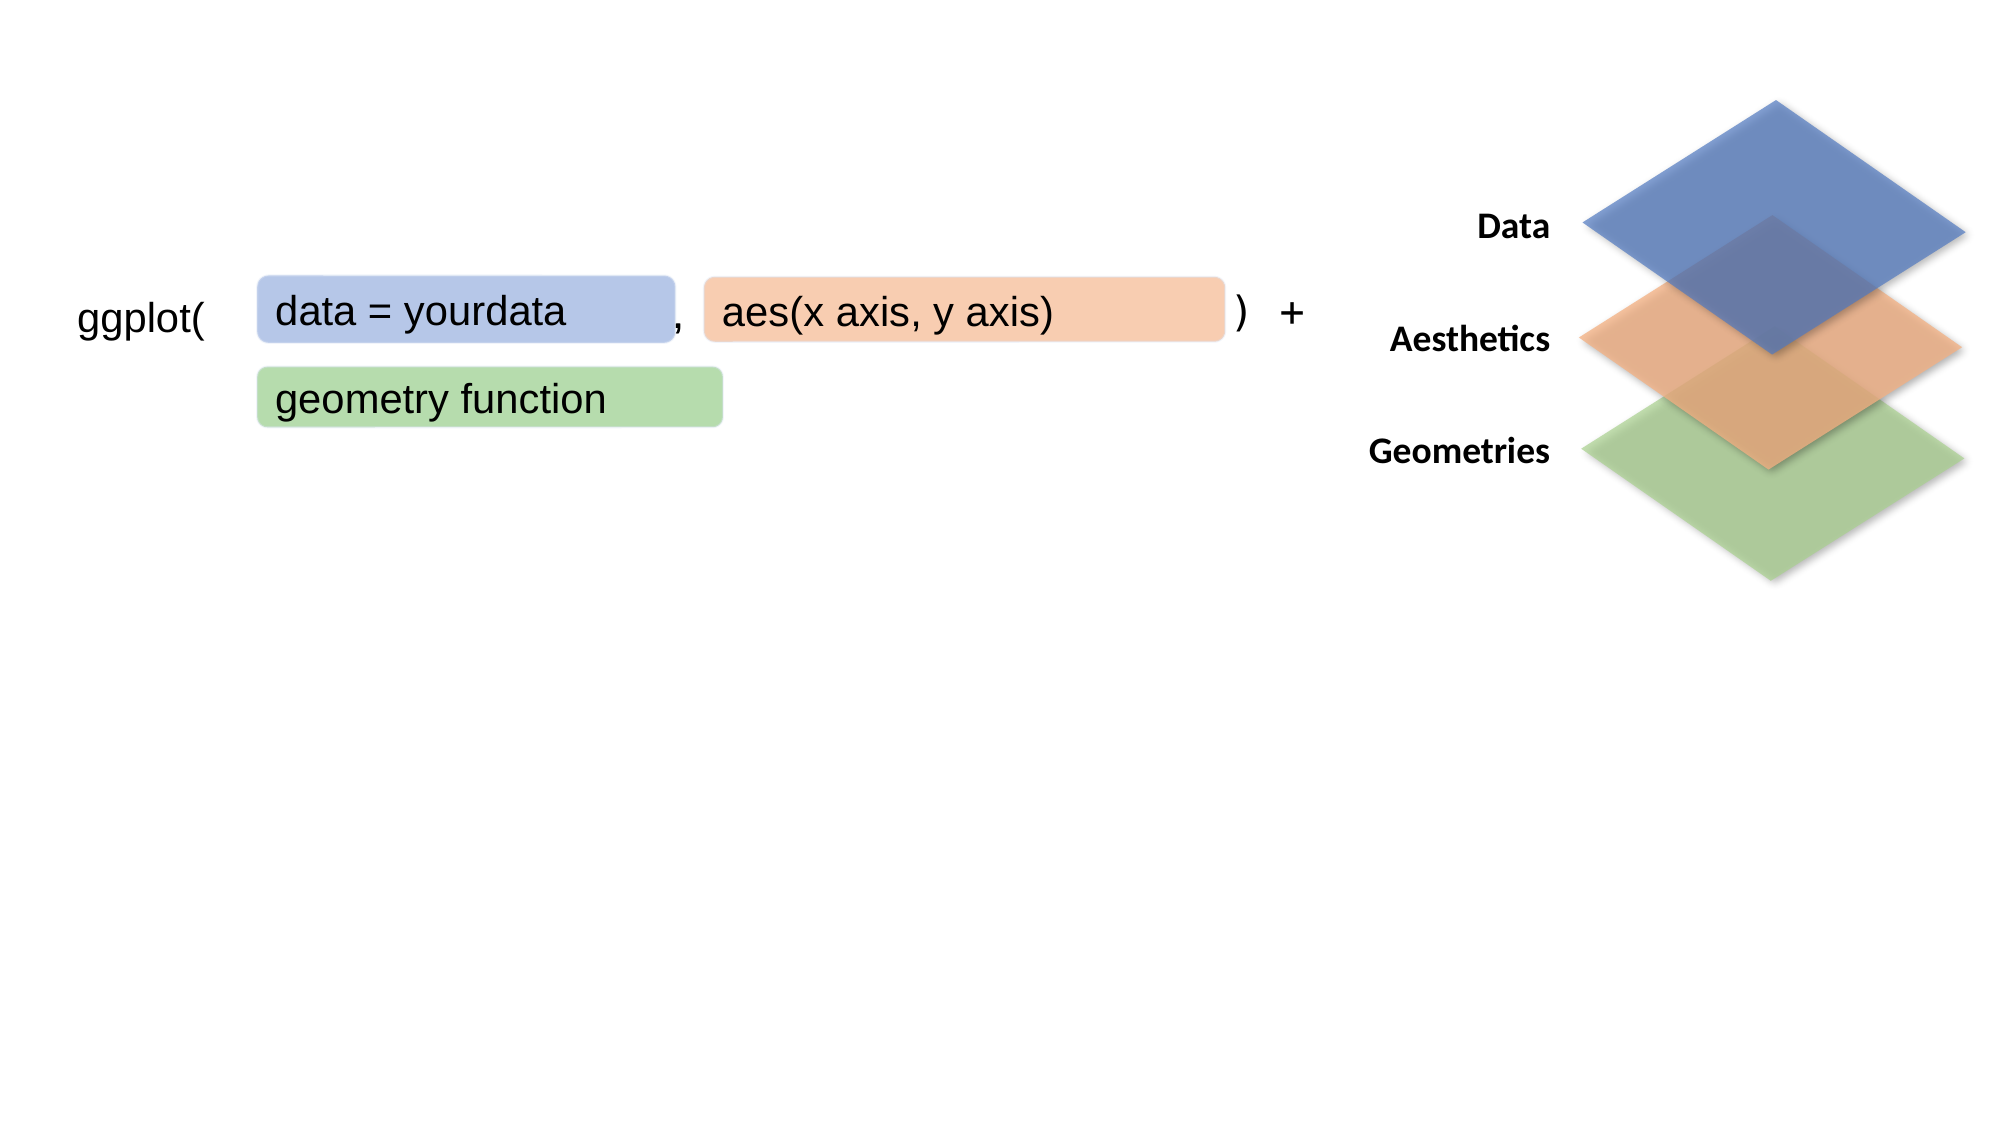

Data

) +
,
,
ggplot(
data = yourdata
aes(x axis, y axis)
Aesthetics

geometry function
Geometries